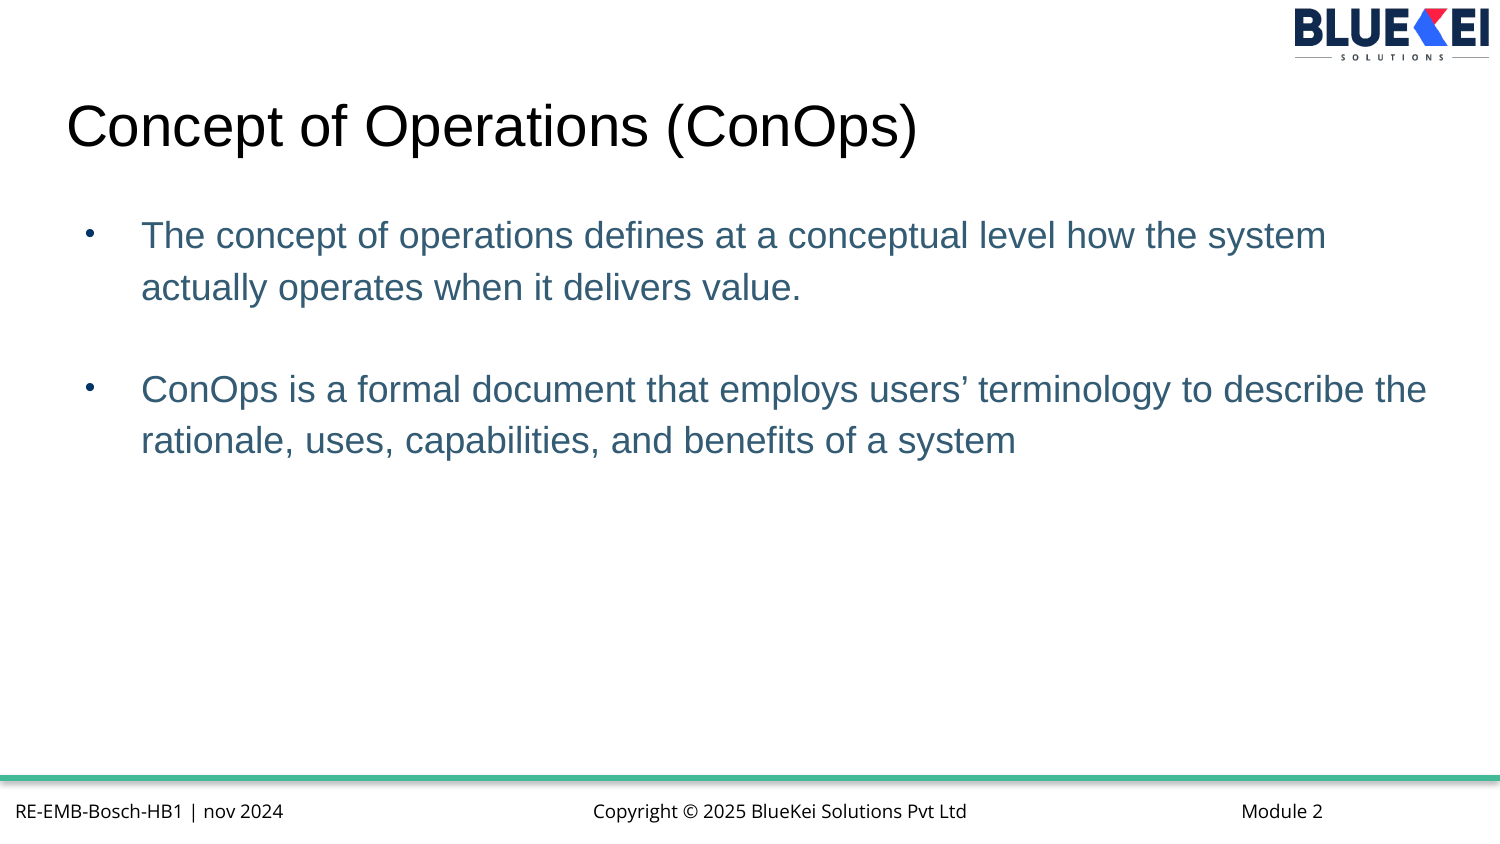

# Concept of Operations (ConOps)

The concept of operations defines at a conceptual level how the system actually operates when it delivers value.

ConOps is a formal document that employs users’ terminology to describe the rationale, uses, capabilities, and benefits of a system